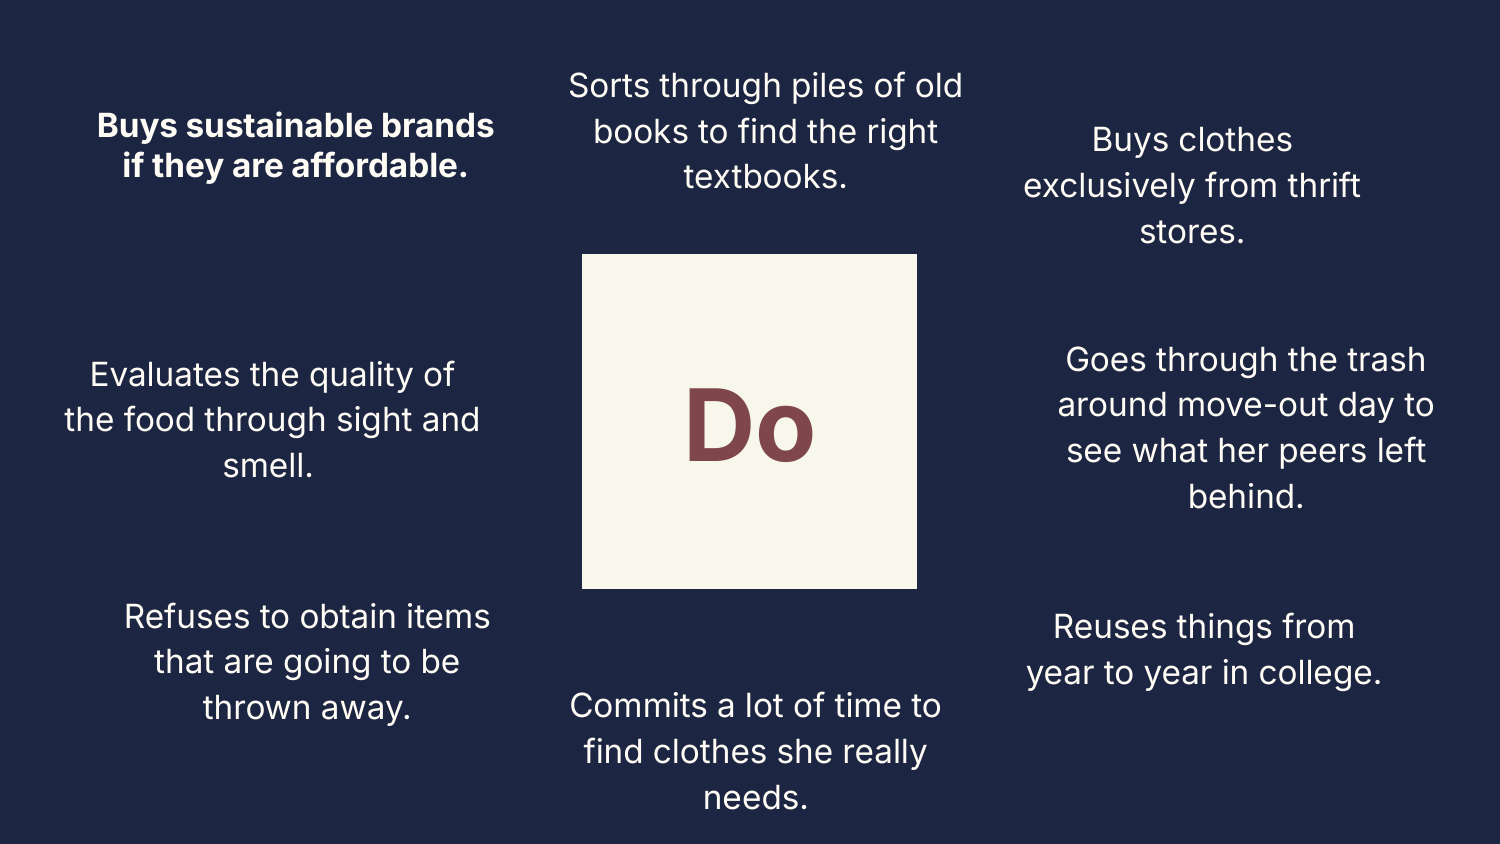

Sorts through piles of old books to find the right textbooks.
Buys sustainable brands if they are affordable.
Buys clothes exclusively from thrift stores.

# Do
Goes through the trash around move-out day to see what her peers left behind.

Evaluates the quality of the food through sight and smell.
Refuses to obtain items that are going to be thrown away.
Reuses things from year to year in college.
Commits a lot of time to find clothes she really needs.